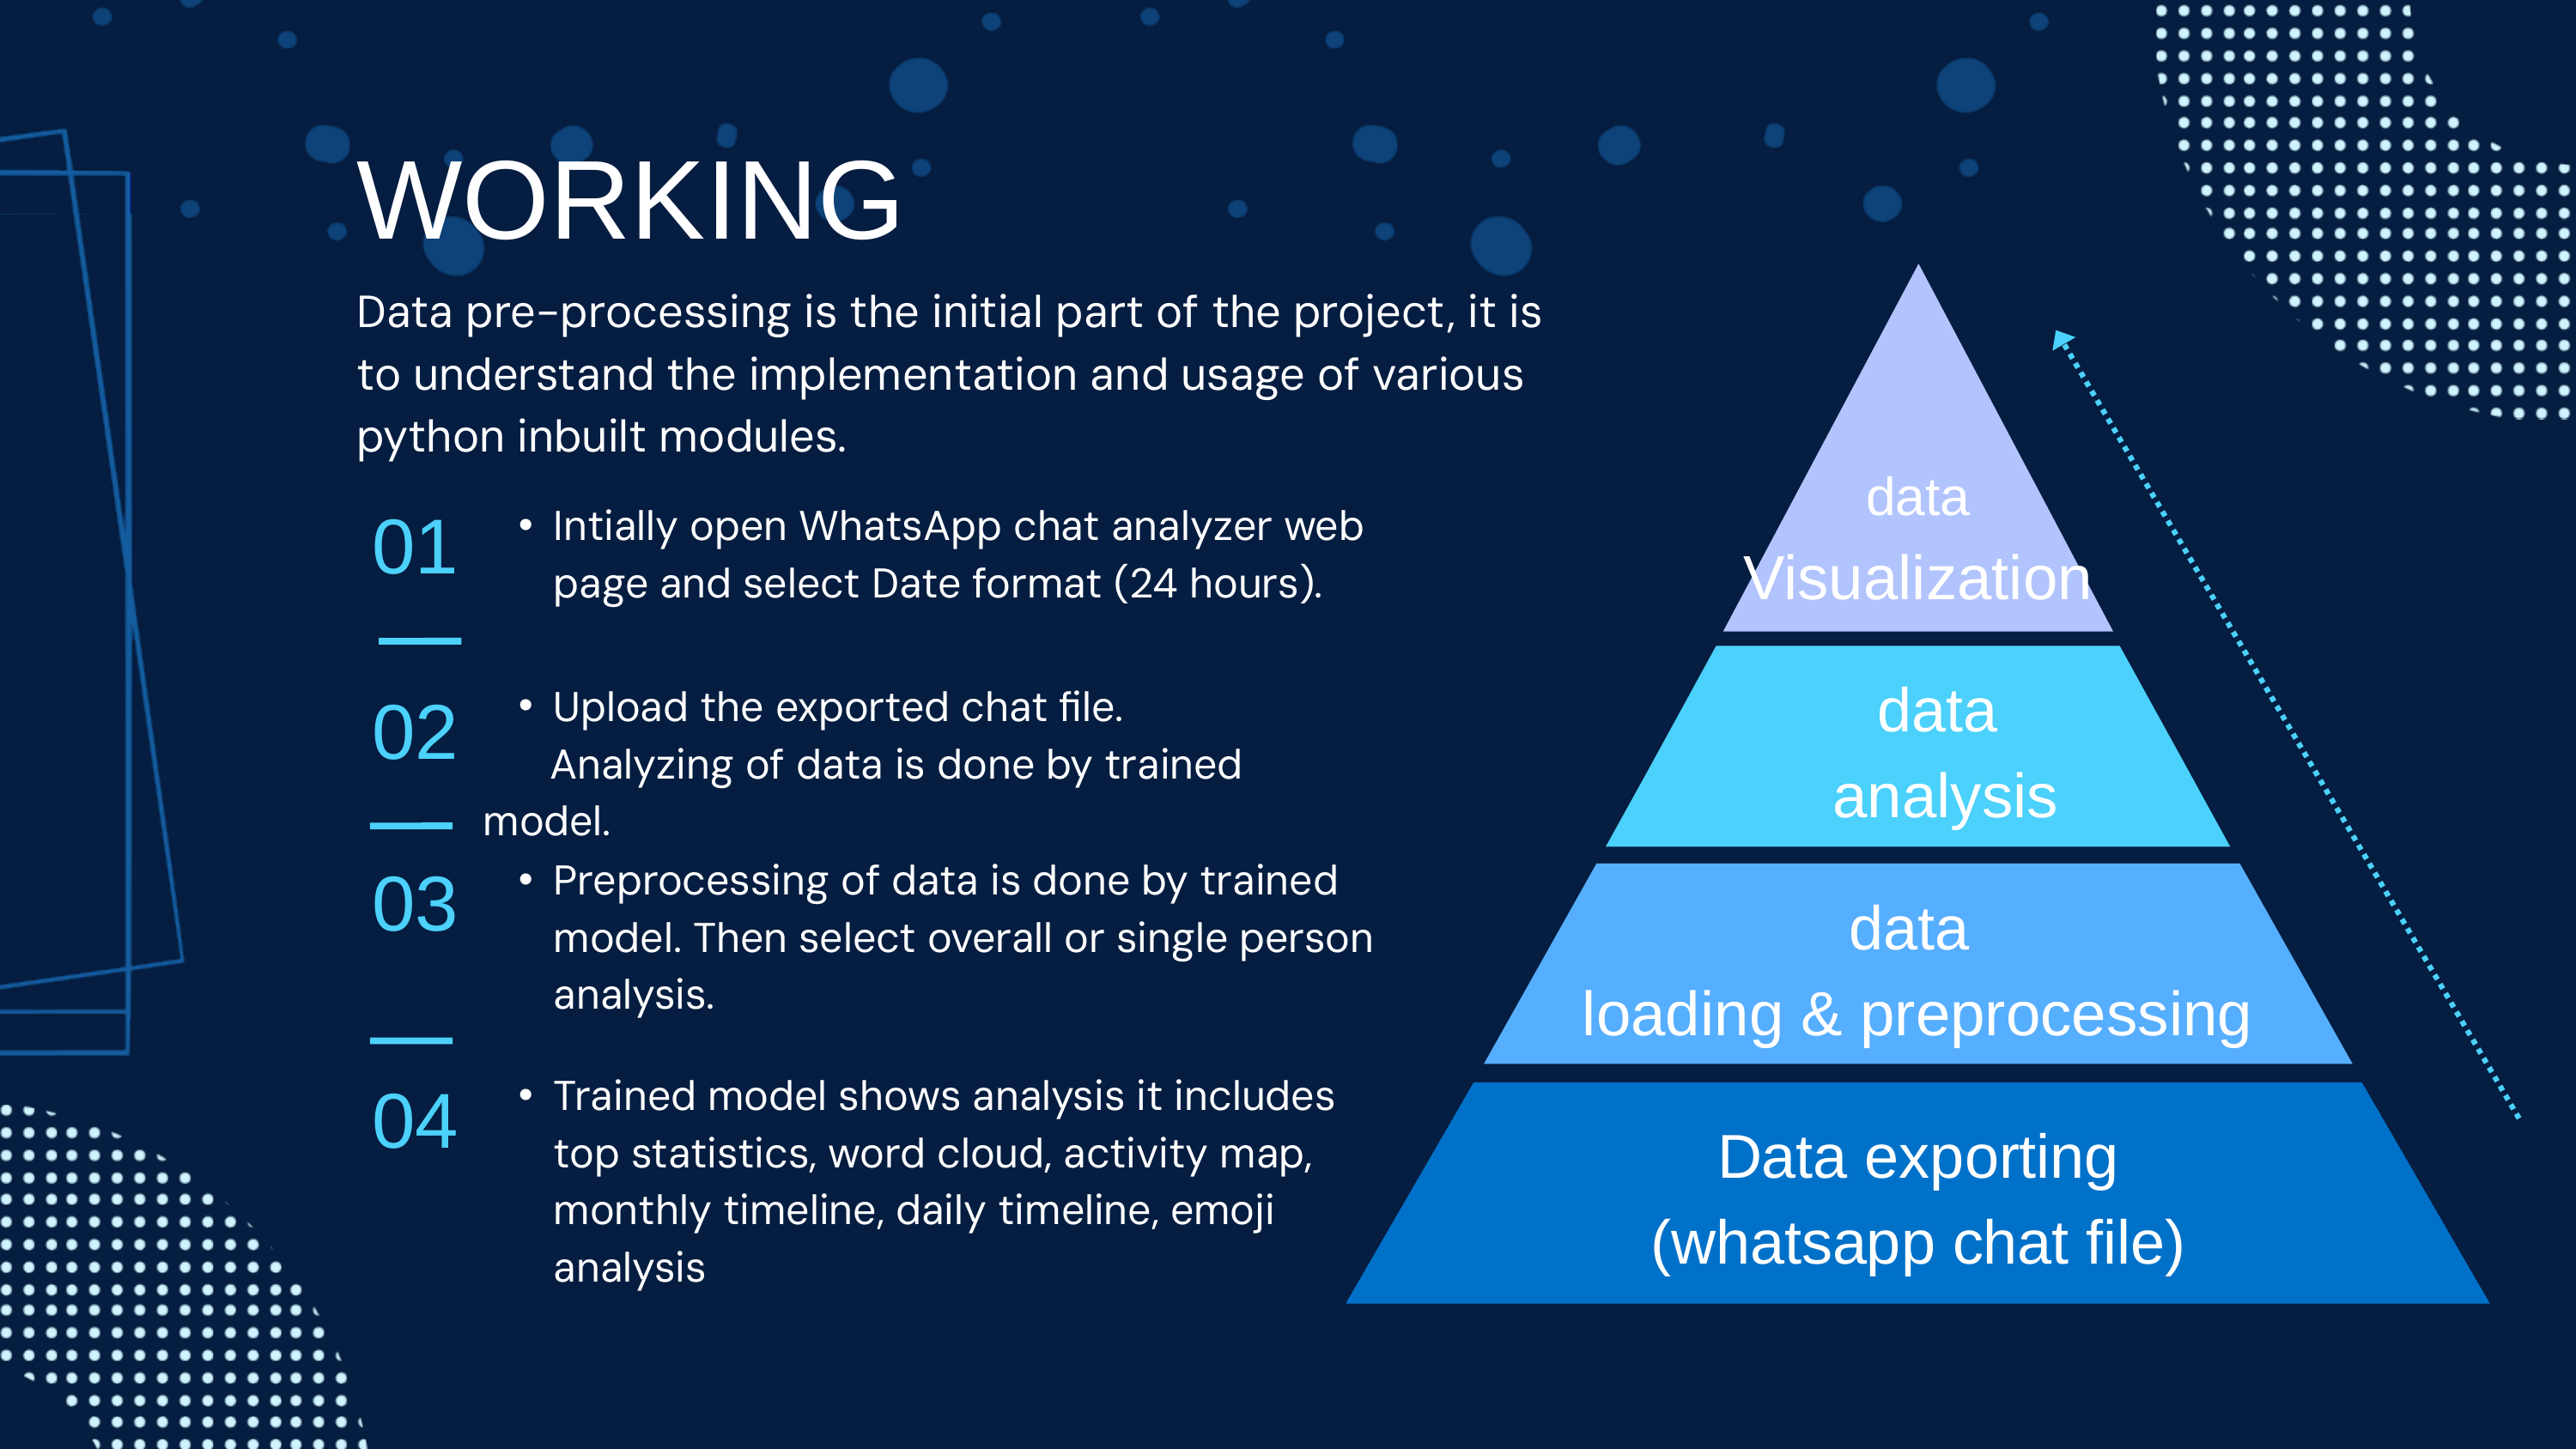

WORKING

Data pre-processing is the initial part of the project, it is to understand the implementation and usage of various
python inbuilt modules.

 data
Visualization
01
Intially open WhatsApp chat analyzer web page and select Date format (24 hours).

data
analysis
02
Upload the exported chat file.
      Analyzing of data is done by trained model.

03
Preprocessing of data is done by trained model. Then select overall or single person analysis.

data
loading & preprocessing

04
Trained model shows analysis it includes top statistics, word cloud, activity map, monthly timeline, daily timeline, emoji analysis

Data exporting
(whatsapp chat file)